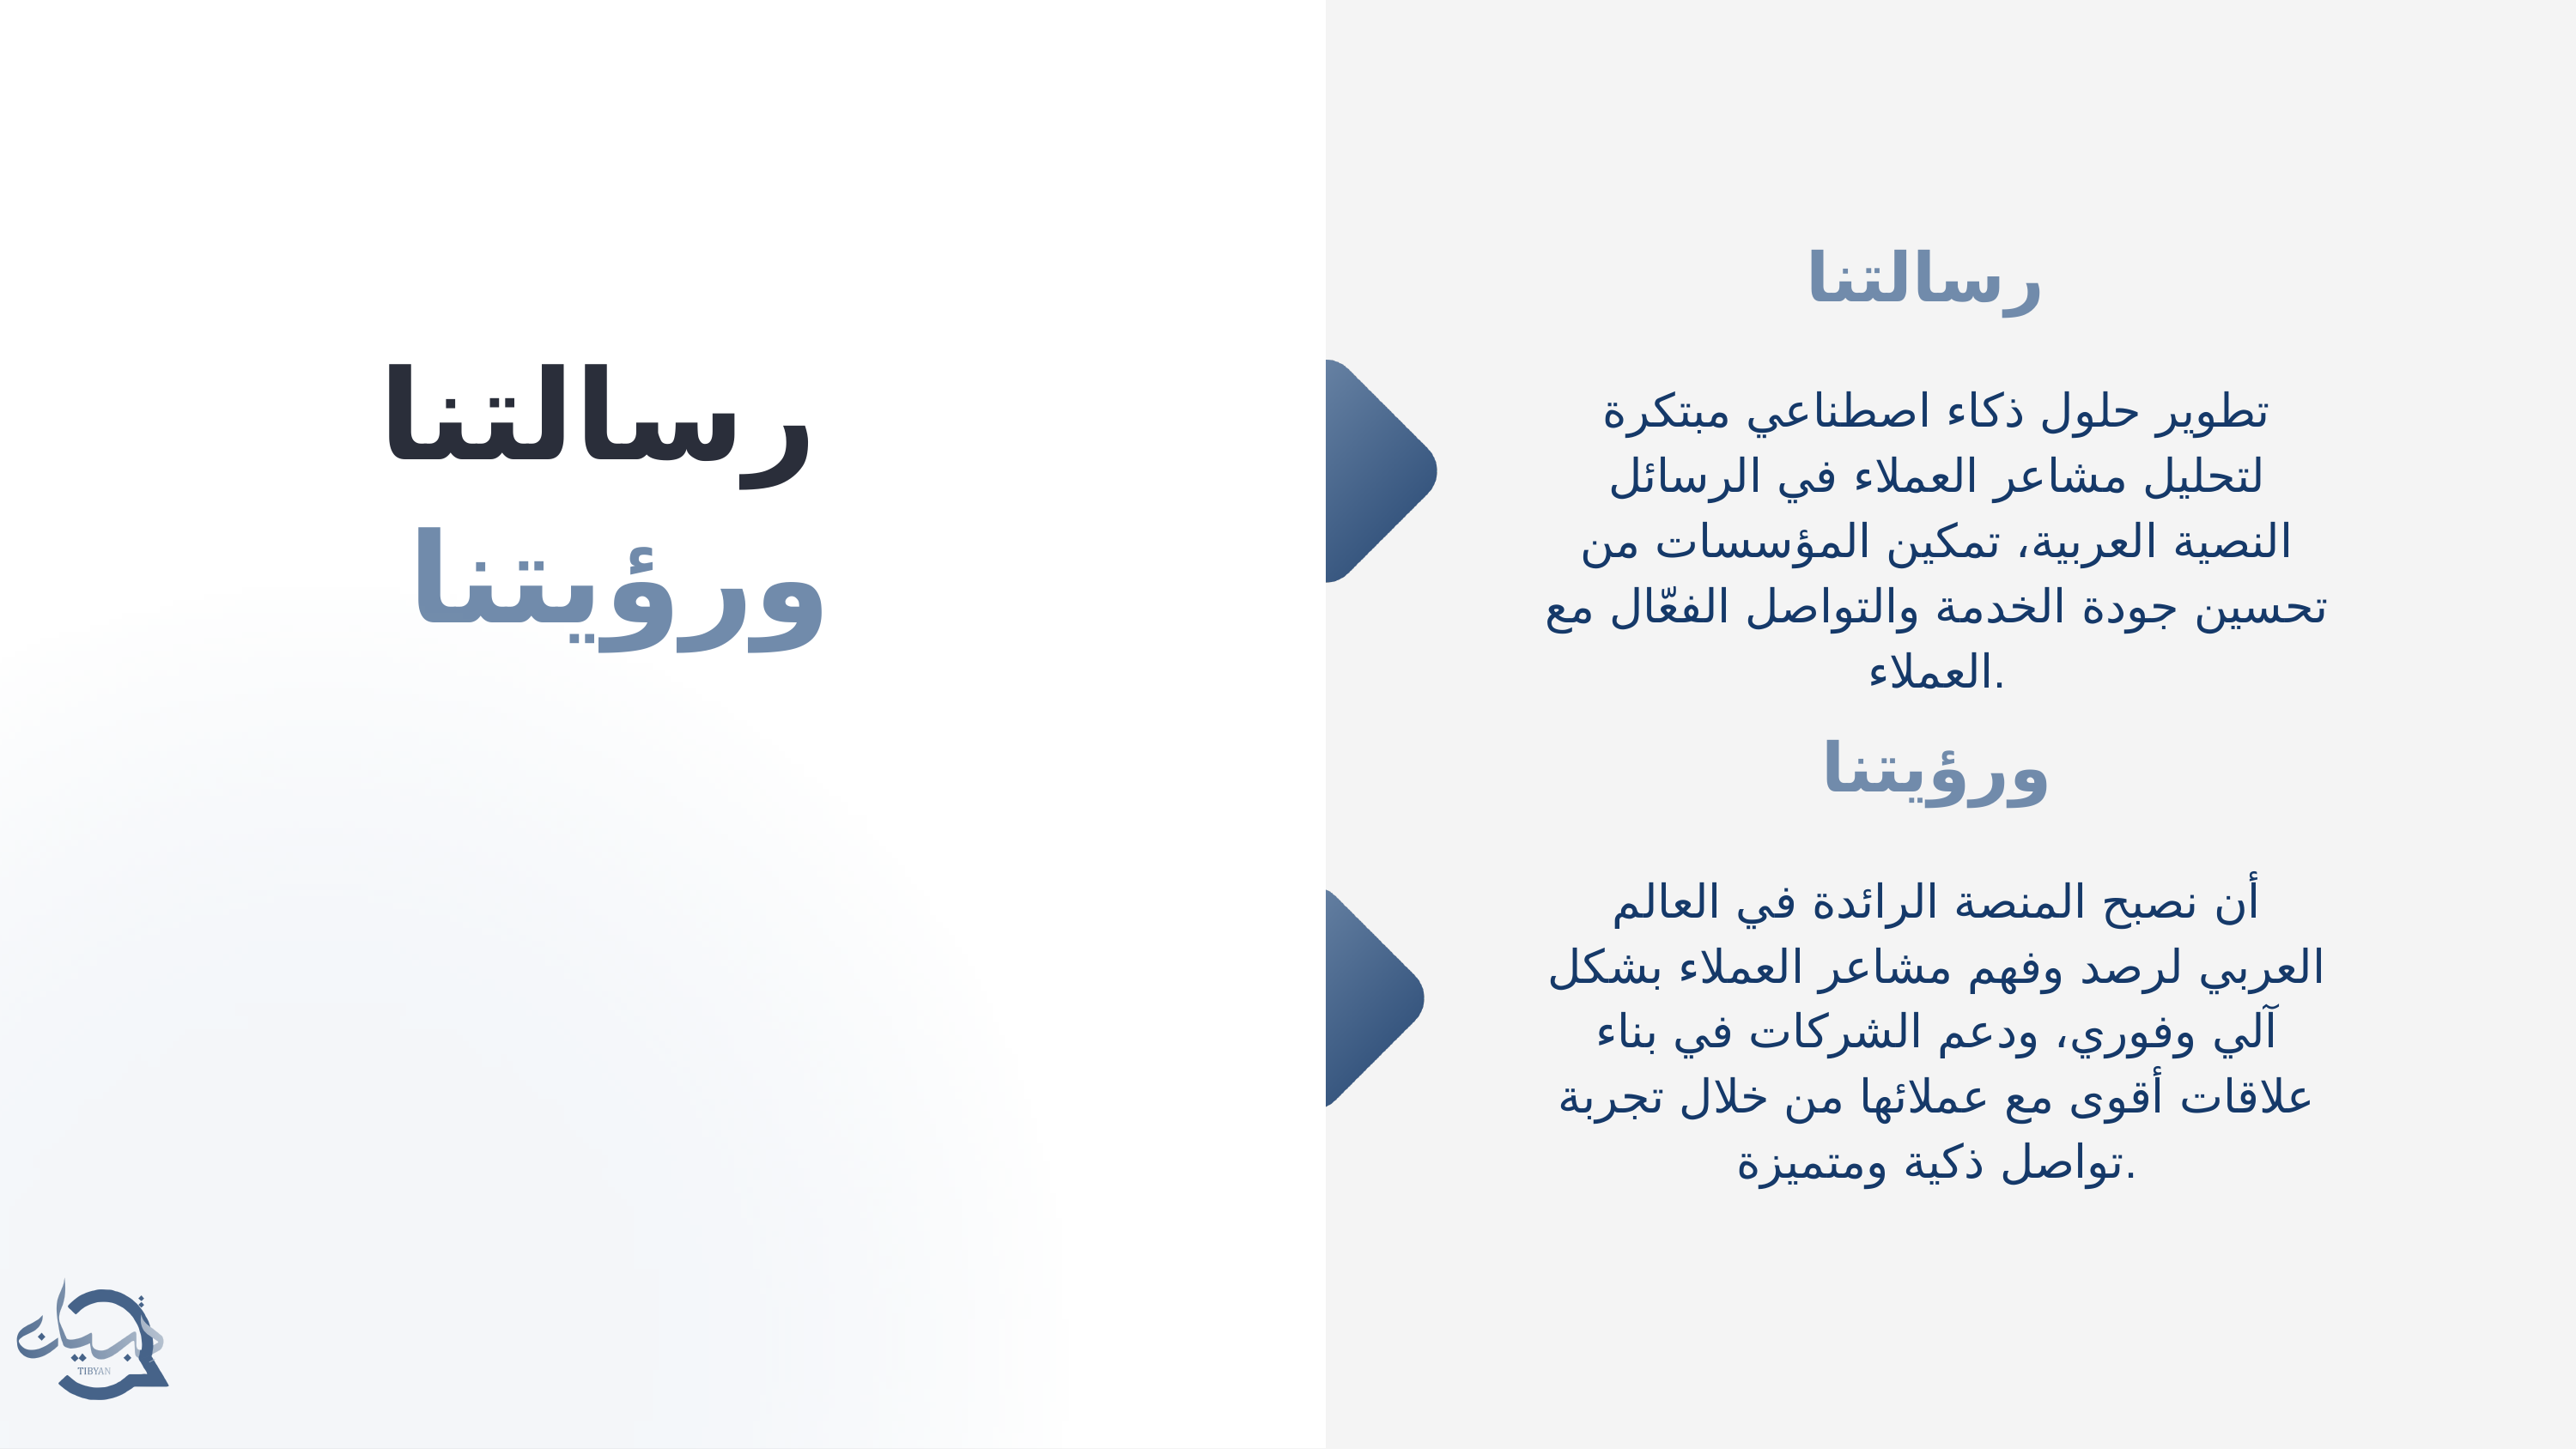

رسالتنا
تطوير حلول ذكاء اصطناعي مبتكرة لتحليل مشاعر العملاء في الرسائل النصية العربية، تمكين المؤسسات من تحسين جودة الخدمة والتواصل الفعّال مع العملاء.

رسالتنا
ورؤيتنا

ورؤيتنا
أن نصبح المنصة الرائدة في العالم العربي لرصد وفهم مشاعر العملاء بشكل آلي وفوري، ودعم الشركات في بناء علاقات أقوى مع عملائها من خلال تجربة تواصل ذكية ومتميزة.